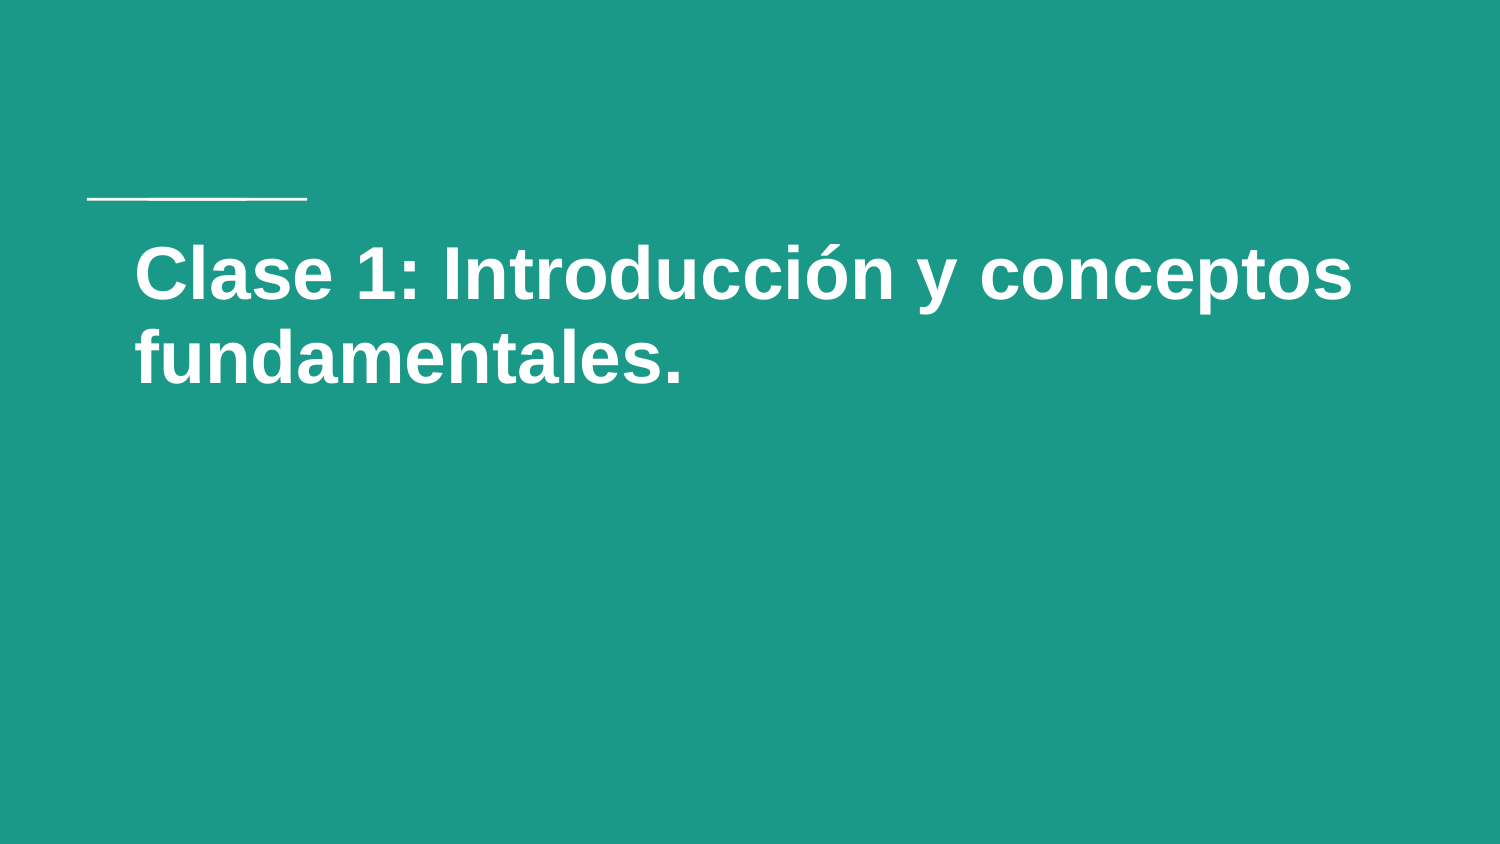

# Clase 1: Introducción y conceptos fundamentales.